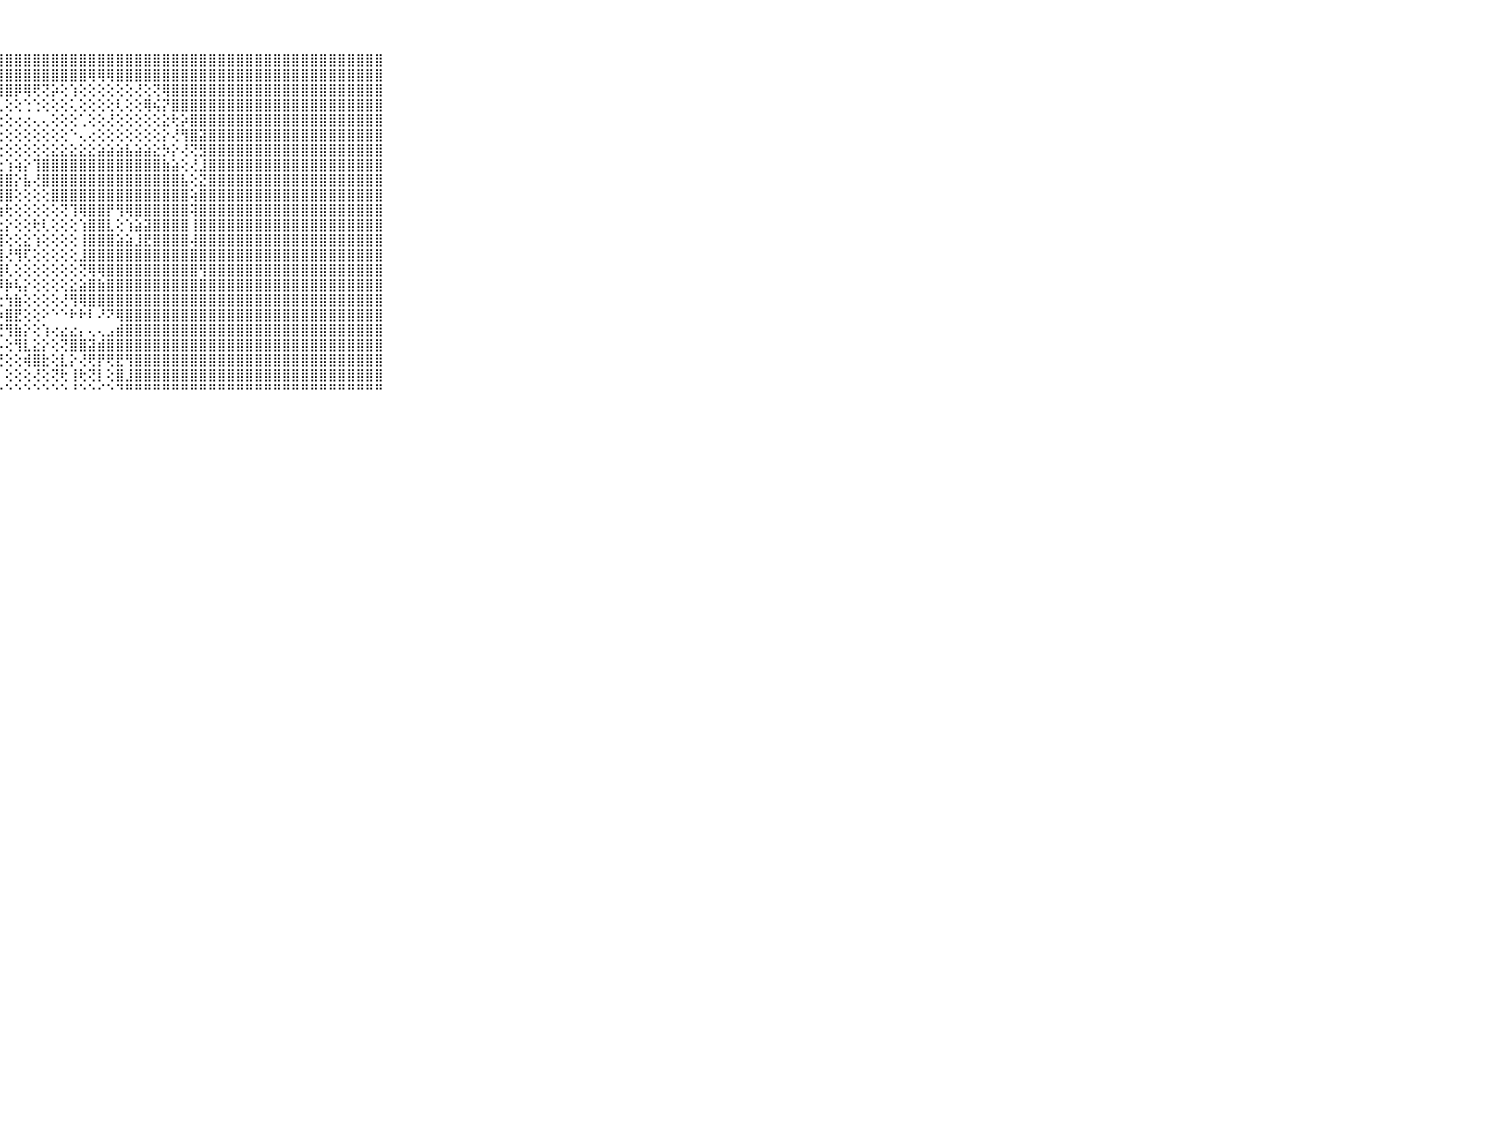

⠀⠀⠀⠀⠀⠀⠀⠀⠀⠀⠀⣿⣿⣿⣿⣿⣿⣿⣿⣿⣿⣿⣿⣿⣿⣿⣿⣿⣿⣿⣿⣿⣿⣿⣿⣿⣿⣿⣿⣿⣿⣿⣿⣿⣿⣿⣿⣿⣿⣿⣿⣿⣿⣿⣿⣿⣿⣿⣿⣿⣿⣿⣿⣿⣿⣿⣿⣿⣿⠀⠀⠀⠀⠀⠀⠀⠀⠀⠀⠀⠀
⠀⠀⠀⠀⠀⠀⠀⠀⠀⠀⠀⣿⣿⣿⣿⣿⣿⣿⣿⣿⣿⣿⣿⣿⣿⣿⣿⣿⣿⣿⣿⣿⣿⣿⣿⣿⣿⢿⢿⢿⣿⣿⣿⣿⣿⣿⣿⣿⣿⣿⣿⣿⣿⣿⣿⣿⣿⣿⣿⣿⣿⣿⣿⣿⣿⣿⣿⣿⣿⠀⠀⠀⠀⠀⠀⠀⠀⠀⠀⠀⠀
⠀⠀⠀⠀⠀⠀⠀⠀⠀⠀⠀⣿⣿⣿⣿⣿⣿⣿⣿⣿⣿⣿⣿⣿⣿⣿⣿⣿⣿⡿⢿⢟⢝⡵⢕⢱⢕⢕⢕⢕⢕⢕⢜⢕⢝⢿⣿⣿⣿⣿⣿⣿⣿⣿⣿⣿⣿⣿⣿⣿⣿⣿⣿⣿⣿⣿⣿⣿⣿⠀⠀⠀⠀⠀⠀⠀⠀⠀⠀⠀⠀
⠀⠀⠀⠀⠀⠀⠀⠀⠀⠀⠀⣿⣿⣿⣿⣿⣿⣿⣿⣿⣿⣿⣿⣿⣿⣿⣿⣇⢕⢕⢑⢑⢕⢕⢕⢅⢕⢕⢕⢕⢇⢕⢕⢿⢮⡝⣿⣿⣿⣿⣿⣿⣿⣿⣿⣿⣿⣿⣿⣿⣿⣿⣿⣿⣿⣿⣿⣿⣿⠀⠀⠀⠀⠀⠀⠀⠀⠀⠀⠀⠀
⠀⠀⠀⠀⠀⠀⠀⠀⠀⠀⠀⣿⣿⣿⣿⣿⣿⣿⣿⣿⣿⣿⣿⣿⣿⣿⢟⢕⢕⢔⢔⢄⢄⢕⢕⢕⢁⢕⢕⢜⢕⢕⢕⢕⢕⣕⢗⡵⣿⣿⣿⣿⣿⣿⣿⣿⣿⣿⣿⣿⣿⣿⣿⣿⣿⣿⣿⣿⣿⠀⠀⠀⠀⠀⠀⠀⠀⠀⠀⠀⠀
⠀⠀⠀⠀⠀⠀⠀⠀⠀⠀⠀⣿⣿⣿⣿⣿⣿⣿⣿⣿⣿⣿⣿⣿⡟⢇⢕⢕⢕⢕⢕⢕⢕⢕⢕⠑⢄⢔⢕⢕⢕⢕⢕⢕⢕⡕⢜⢻⣿⣽⣿⣿⣿⣿⣿⣿⣿⣿⣿⣿⣿⣿⣿⣿⣿⣿⣿⣿⣿⠀⠀⠀⠀⠀⠀⠀⠀⠀⠀⠀⠀
⠀⠀⠀⠀⠀⠀⠀⠀⠀⠀⠀⣿⣿⣿⣿⣿⣿⣿⣿⣿⣿⣿⣿⢏⣕⣵⢕⢕⢕⢕⢕⢕⢕⣕⣕⣕⣕⣕⣵⣵⣵⣧⣵⣵⣕⡳⡕⢜⢝⣻⣿⣿⣿⣿⣿⣿⣿⣿⣿⣿⣿⣿⣿⣿⣿⣿⣿⣿⣿⠀⠀⠀⠀⠀⠀⠀⠀⠀⠀⠀⠀
⠀⠀⠀⠀⠀⠀⠀⠀⠀⠀⠀⣿⣿⣿⣿⣿⣿⣿⣿⣿⣿⣿⣷⣾⡕⢕⢕⢕⢱⢵⡕⢹⣿⣿⣿⣿⣿⣿⣿⣿⣿⣿⣿⣿⣿⣷⣵⢕⢜⣸⣿⣿⣿⣿⣿⣿⣿⣿⣿⣿⣿⣿⣿⣿⣿⣿⣿⣿⣿⠀⠀⠀⠀⠀⠀⠀⠀⠀⠀⠀⠀
⠀⠀⠀⠀⠀⠀⠀⠀⠀⠀⠀⣿⣿⣿⣿⣿⣿⣿⣿⣿⣿⣿⣿⡏⢕⢕⢕⣼⣿⡕⣧⢜⣿⣿⣿⣿⣿⣿⣿⣿⣿⣿⣿⣿⣿⣿⣿⣧⢕⣝⣿⣿⣿⣿⣿⣿⣿⣿⣿⣿⣿⣿⣿⣿⣿⣿⣿⣿⣿⠀⠀⠀⠀⠀⠀⠀⠀⠀⠀⠀⠀
⠀⠀⠀⠀⠀⠀⠀⠀⠀⠀⠀⣿⣿⣿⣿⣿⣿⣿⣿⣿⣿⣿⣿⡕⢕⢕⢕⢽⣿⢕⢕⢕⢕⣿⣿⣿⣿⣿⣿⣿⣿⣿⣿⣿⣿⣿⣿⣿⢵⣿⣿⣿⣿⣿⣿⣿⣿⣿⣿⣿⣿⣿⣿⣿⣿⣿⣿⣿⣿⠀⠀⠀⠀⠀⠀⠀⠀⠀⠀⠀⠀
⠀⠀⠀⠀⠀⠀⠀⠀⠀⠀⠀⣿⣿⣿⣿⣿⣿⣿⣿⣿⣿⣿⣿⢕⢕⢕⢕⢱⢗⢕⢕⢕⢕⢕⢝⢹⢿⣿⣿⡟⢻⢿⣿⣿⣿⣿⣿⣿⢽⣿⣿⣿⣿⣿⣿⣿⣿⣿⣿⣿⣿⣿⣿⣿⣿⣿⣿⣿⣿⠀⠀⠀⠀⠀⠀⠀⠀⠀⠀⠀⠀
⠀⠀⠀⠀⠀⠀⠀⠀⠀⠀⠀⣿⣿⣿⣿⣿⣿⣿⣿⣿⣿⣿⣿⢕⢕⢱⣿⢕⡕⢕⢕⢗⢇⢕⢕⢕⢱⣿⣿⣇⢕⢱⣵⣽⣿⣿⣿⣿⢸⣿⣿⣿⣿⣿⣿⣿⣿⣿⣿⣿⣿⣿⣿⣿⣿⣿⣿⣿⣿⠀⠀⠀⠀⠀⠀⠀⠀⠀⠀⠀⠀
⠀⠀⠀⠀⠀⠀⠀⠀⠀⠀⠀⣿⣿⣿⣿⣿⣿⣿⣿⣿⣿⣿⣿⡇⢕⢱⣷⣿⢕⢕⣕⢱⢕⢕⢕⢕⢸⣿⣿⣿⣵⣵⣸⣟⣿⣿⣿⣿⢼⣿⣿⣿⣿⣿⣿⣿⣿⣿⣿⣿⣿⣿⣿⣿⣿⣿⣿⣿⣿⠀⠀⠀⠀⠀⠀⠀⠀⠀⠀⠀⠀
⠀⠀⠀⠀⠀⠀⠀⠀⠀⠀⠀⣿⣿⣿⣿⣿⣿⣿⣿⣿⣿⣿⢿⢇⢱⣾⣿⣿⢜⢻⢏⢕⢕⢕⢕⢕⣸⣿⣿⣿⣿⣿⣿⣿⣿⣿⣿⣿⣿⣿⣿⣿⣿⣿⣿⣿⣿⣿⣿⣿⣿⣿⣿⣿⣿⣿⣿⣿⣿⠀⠀⠀⠀⠀⠀⠀⠀⠀⠀⠀⠀
⠀⠀⠀⠀⠀⠀⠀⠀⠀⠀⠀⣿⣿⣿⣿⣿⣿⣿⣿⣿⣿⣿⣸⡎⢜⣿⣿⣿⢇⢕⢕⢕⢕⢕⢕⢕⢝⢿⢿⣿⣿⣿⣿⣿⣿⣿⣿⣿⣿⢻⣿⣿⣿⣿⣿⣿⣿⣿⣿⣿⣿⣿⣿⣿⣿⣿⣿⣿⣿⠀⠀⠀⠀⠀⠀⠀⠀⠀⠀⠀⠀
⠀⠀⠀⠀⠀⠀⠀⠀⠀⠀⠀⣿⣿⣿⣿⣿⣿⣿⣿⣿⣿⣿⡟⡣⢵⣿⣿⡼⡷⢧⡕⢕⢕⢕⢕⣕⣵⣿⣷⣿⣿⣿⣿⣿⣿⣿⣿⣿⣿⣿⣿⣿⣿⣿⣿⣿⣿⣿⣿⣿⣿⣿⣿⣿⣿⣿⣿⣿⣿⠀⠀⠀⠀⠀⠀⠀⠀⠀⠀⠀⠀
⠀⠀⠀⠀⠀⠀⠀⠀⠀⠀⠀⣿⣿⣿⣿⣿⣿⣿⣿⣿⣿⣿⣿⣿⣷⢜⣿⢕⢳⣷⢕⢕⢕⢕⢜⢻⢿⣿⣿⣿⣿⣿⣿⣿⣿⣿⣿⣿⣿⣿⣿⣿⣿⣿⣿⣿⣿⣿⣿⣿⣿⣿⣿⣿⣿⣿⣿⣿⣿⠀⠀⠀⠀⠀⠀⠀⠀⠀⠀⠀⠀
⠀⠀⠀⠀⠀⠀⠀⠀⠀⠀⠀⣿⣿⣿⣿⣿⣿⣿⣿⣿⣿⣿⣿⣿⣿⣵⣾⡷⣿⣟⢕⢕⠕⠑⠑⠗⠗⠇⠜⠝⢿⣿⣿⣿⣿⣿⣿⣿⣿⣿⣿⣿⣿⣿⣿⣿⣿⣿⣿⣿⣿⣿⣿⣿⣿⣿⣿⣿⣿⠀⠀⠀⠀⠀⠀⠀⠀⠀⠀⠀⠀
⠀⠀⠀⠀⠀⠀⠀⠀⠀⠀⠀⣿⣿⣿⣿⣿⣿⣿⣿⣿⣿⣿⣿⣿⣿⣿⣿⢝⢻⣷⡕⢕⢱⢔⣔⣔⡄⢄⢄⣠⣾⣿⣿⣿⣿⣿⣿⣿⣿⣿⣿⣿⣿⣿⣿⣿⣿⣿⣿⣿⣿⣿⣿⣿⣿⣿⣿⣿⣿⠀⠀⠀⠀⠀⠀⠀⠀⠀⠀⠀⠀
⠀⠀⠀⠀⠀⠀⠀⠀⠀⠀⠀⣿⣿⣿⣿⣿⣿⣿⣿⣿⣿⣿⣿⣿⣿⣿⣿⡧⢕⢻⣇⣕⡕⢕⢝⣿⣿⣽⣾⣿⣿⣿⣿⣿⣿⣿⣿⣿⣿⣿⣿⣿⣿⣿⣿⣿⣿⣿⣿⣿⣿⣿⣿⣿⣿⣿⣿⣿⣿⠀⠀⠀⠀⠀⠀⠀⠀⠀⠀⠀⠀
⠀⠀⠀⠀⠀⠀⠀⠀⠀⠀⠀⣿⣿⣿⣿⣿⣿⣿⣿⣿⣿⣿⣿⣿⣿⣿⣿⢟⢕⢕⢾⣿⣗⢕⣇⡕⢜⢟⡟⢟⣟⢻⣿⣿⣿⣿⣿⣿⣿⣿⣿⣿⣿⣿⣿⣿⣿⣿⣿⣿⣿⣿⣿⣿⣿⣿⣿⣿⣿⠀⠀⠀⠀⠀⠀⠀⠀⠀⠀⠀⠀
⠀⠀⠀⠀⠀⠀⠀⠀⠀⠀⠀⣿⣿⣿⣿⣿⣿⣿⣿⣿⣿⣿⣿⣿⢏⣿⣿⡇⢕⢕⢕⢜⢕⢝⢗⢸⢗⢝⡇⢕⣿⣸⣿⣿⣿⣿⣿⣿⣿⣿⣿⣿⣿⣿⣿⣿⣿⣿⣿⣿⣿⣿⣿⣿⣿⣿⣿⣿⣿⠀⠀⠀⠀⠀⠀⠀⠀⠀⠀⠀⠀
⠀⠀⠀⠀⠀⠀⠀⠀⠀⠀⠀⠛⠛⠛⠛⠛⠛⠛⠛⠛⠛⠛⠛⠋⠘⠛⠋⠑⠑⠑⠑⠑⠑⠑⠑⠘⠑⠑⠊⠑⠙⠛⠛⠛⠛⠛⠛⠛⠛⠛⠛⠛⠛⠛⠛⠛⠛⠛⠛⠛⠛⠛⠛⠛⠛⠛⠛⠛⠛⠀⠀⠀⠀⠀⠀⠀⠀⠀⠀⠀⠀